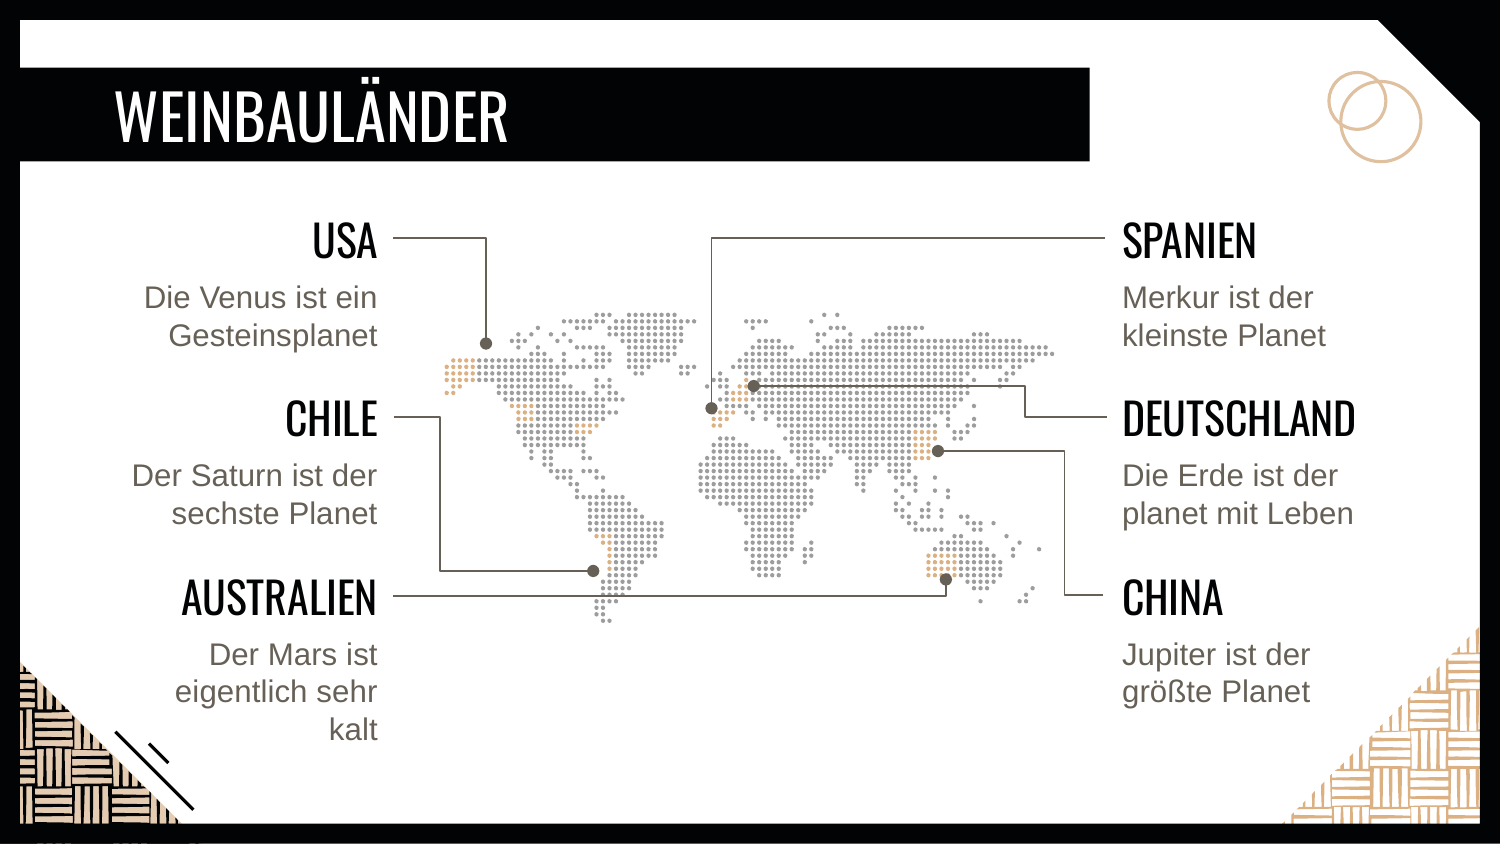

# WEINBAULÄNDER
USA
SPANIEN

Die Venus ist ein Gesteinsplanet
Merkur ist der kleinste Planet

CHILE
DEUTSCHLAND

Der Saturn ist der sechste Planet
Die Erde ist der planet mit Leben

AUSTRALIEN
CHINA

Der Mars ist eigentlich sehr kalt
Jupiter ist der größte Planet